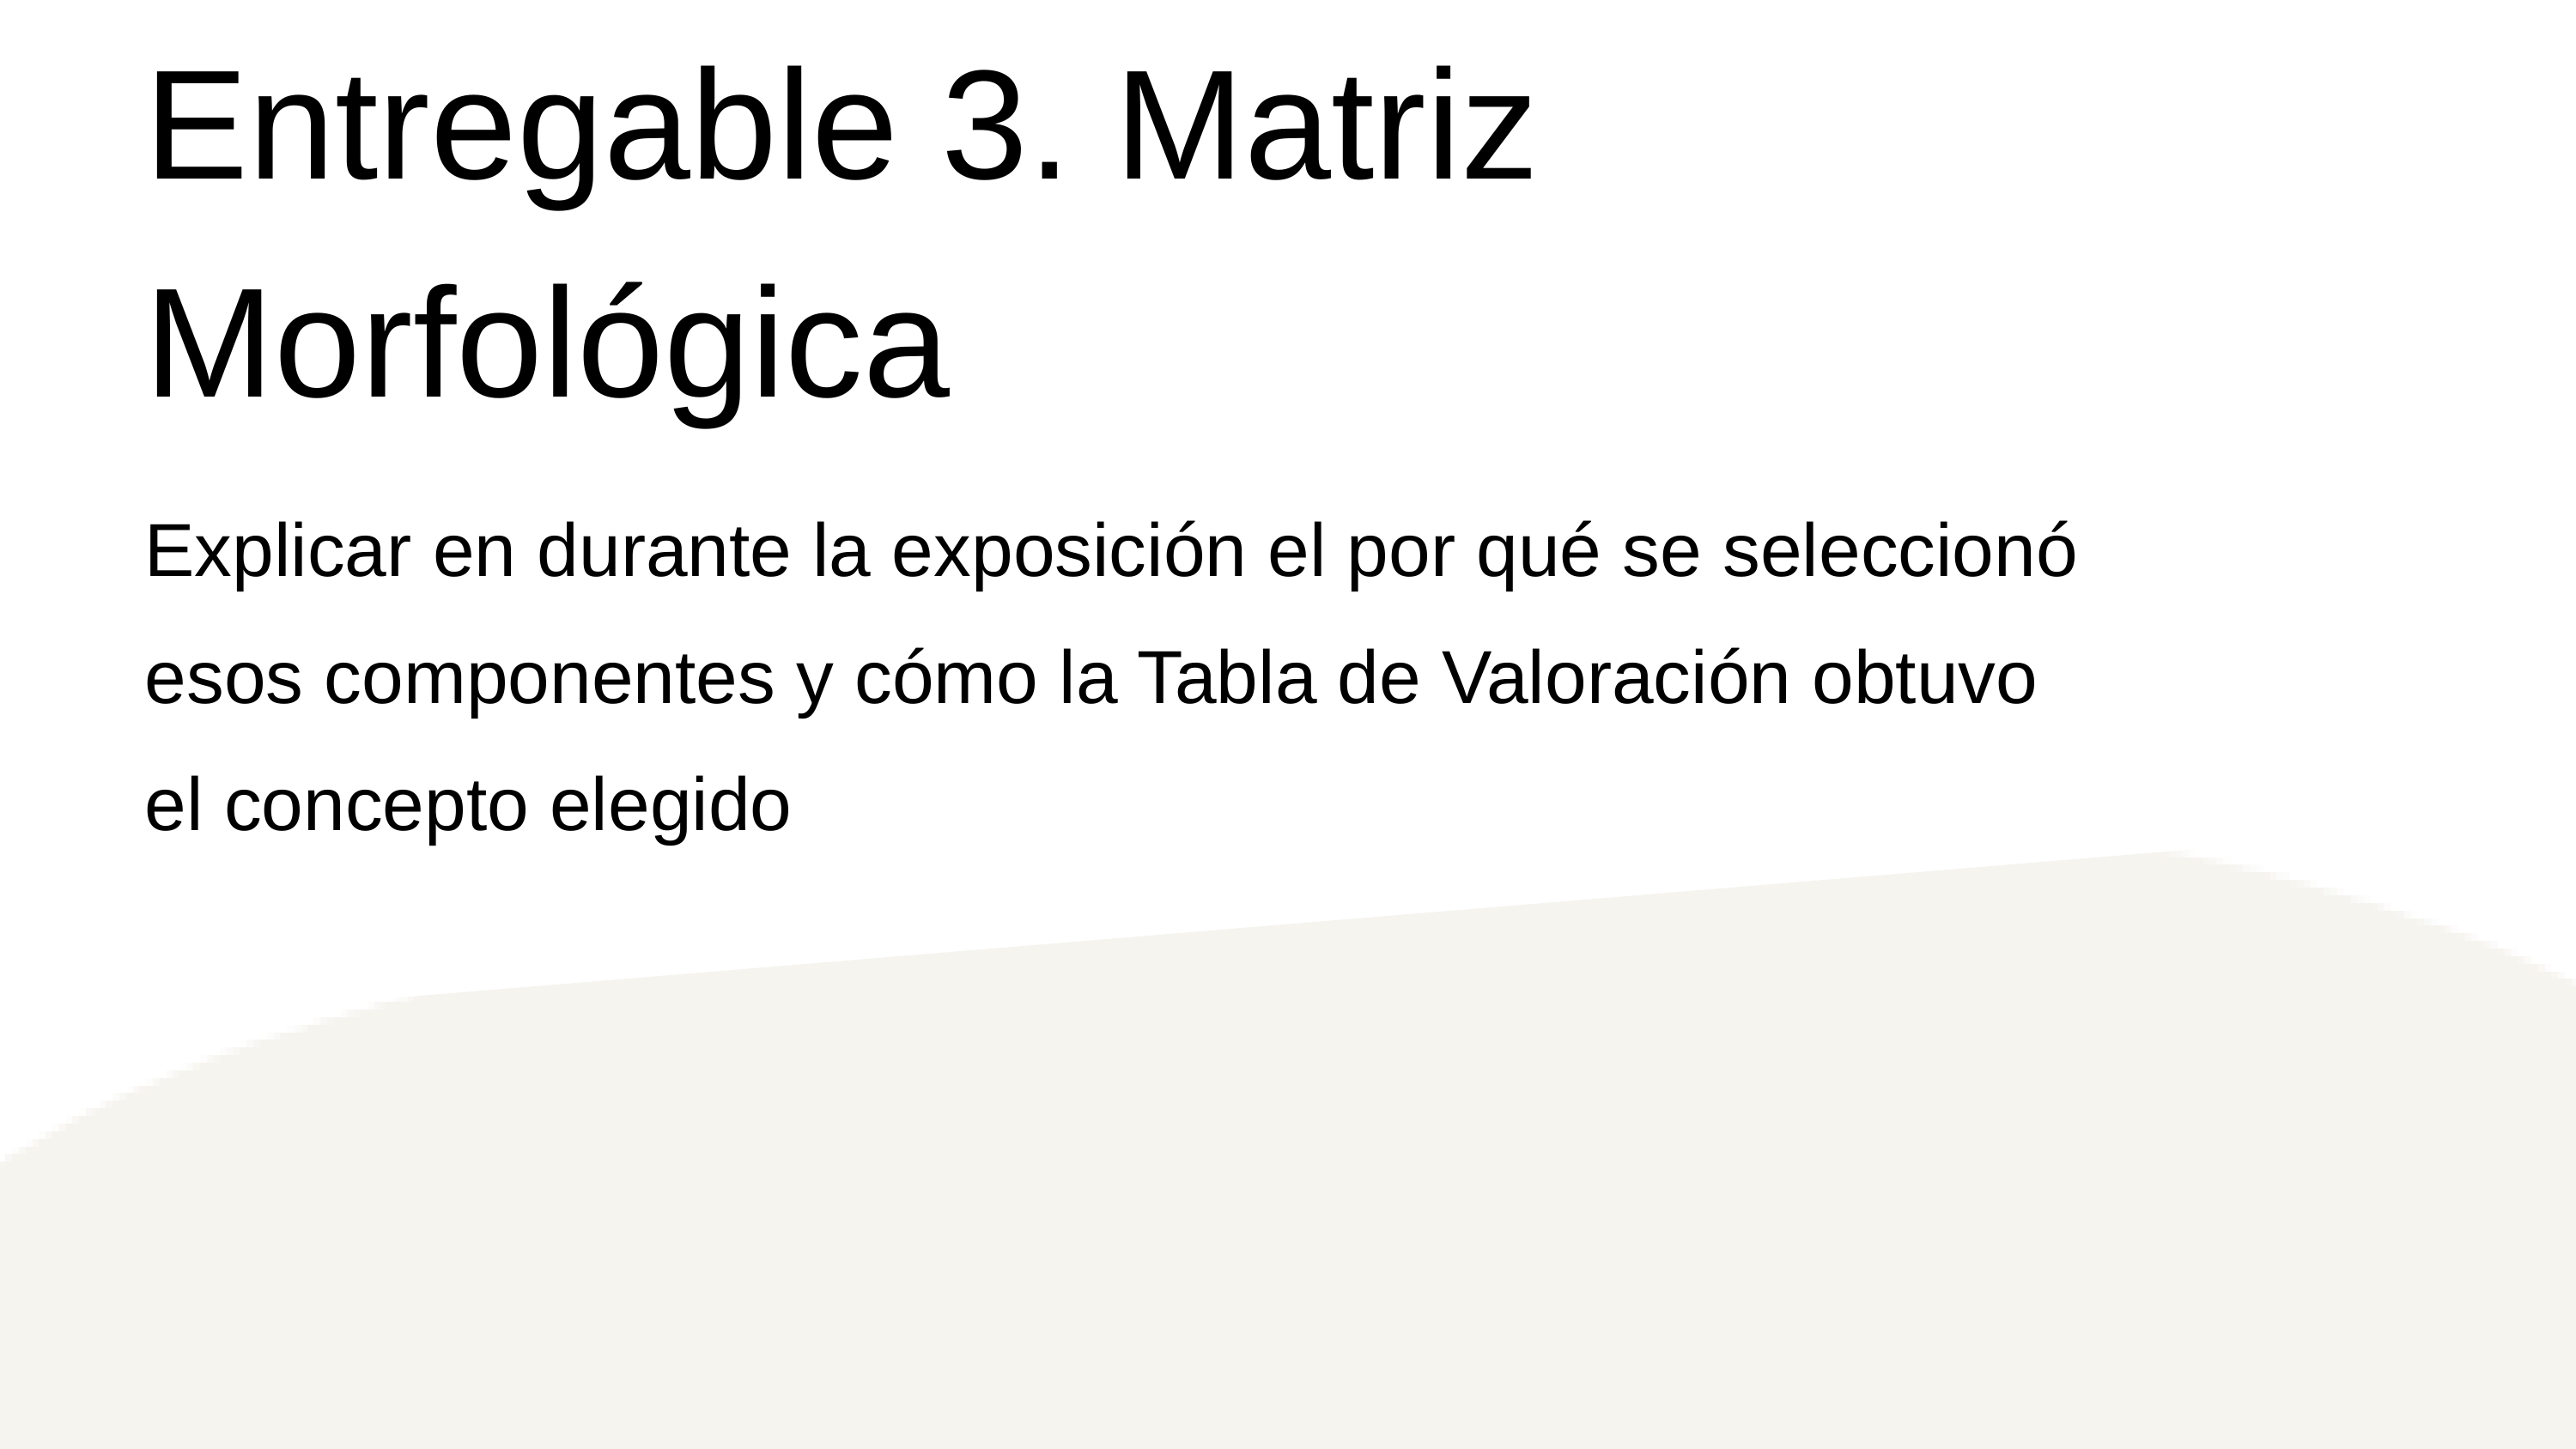

Entregable 3. Matriz Morfológica
Explicar en durante la exposición el por qué se seleccionó esos componentes y cómo la Tabla de Valoración obtuvo el concepto elegido